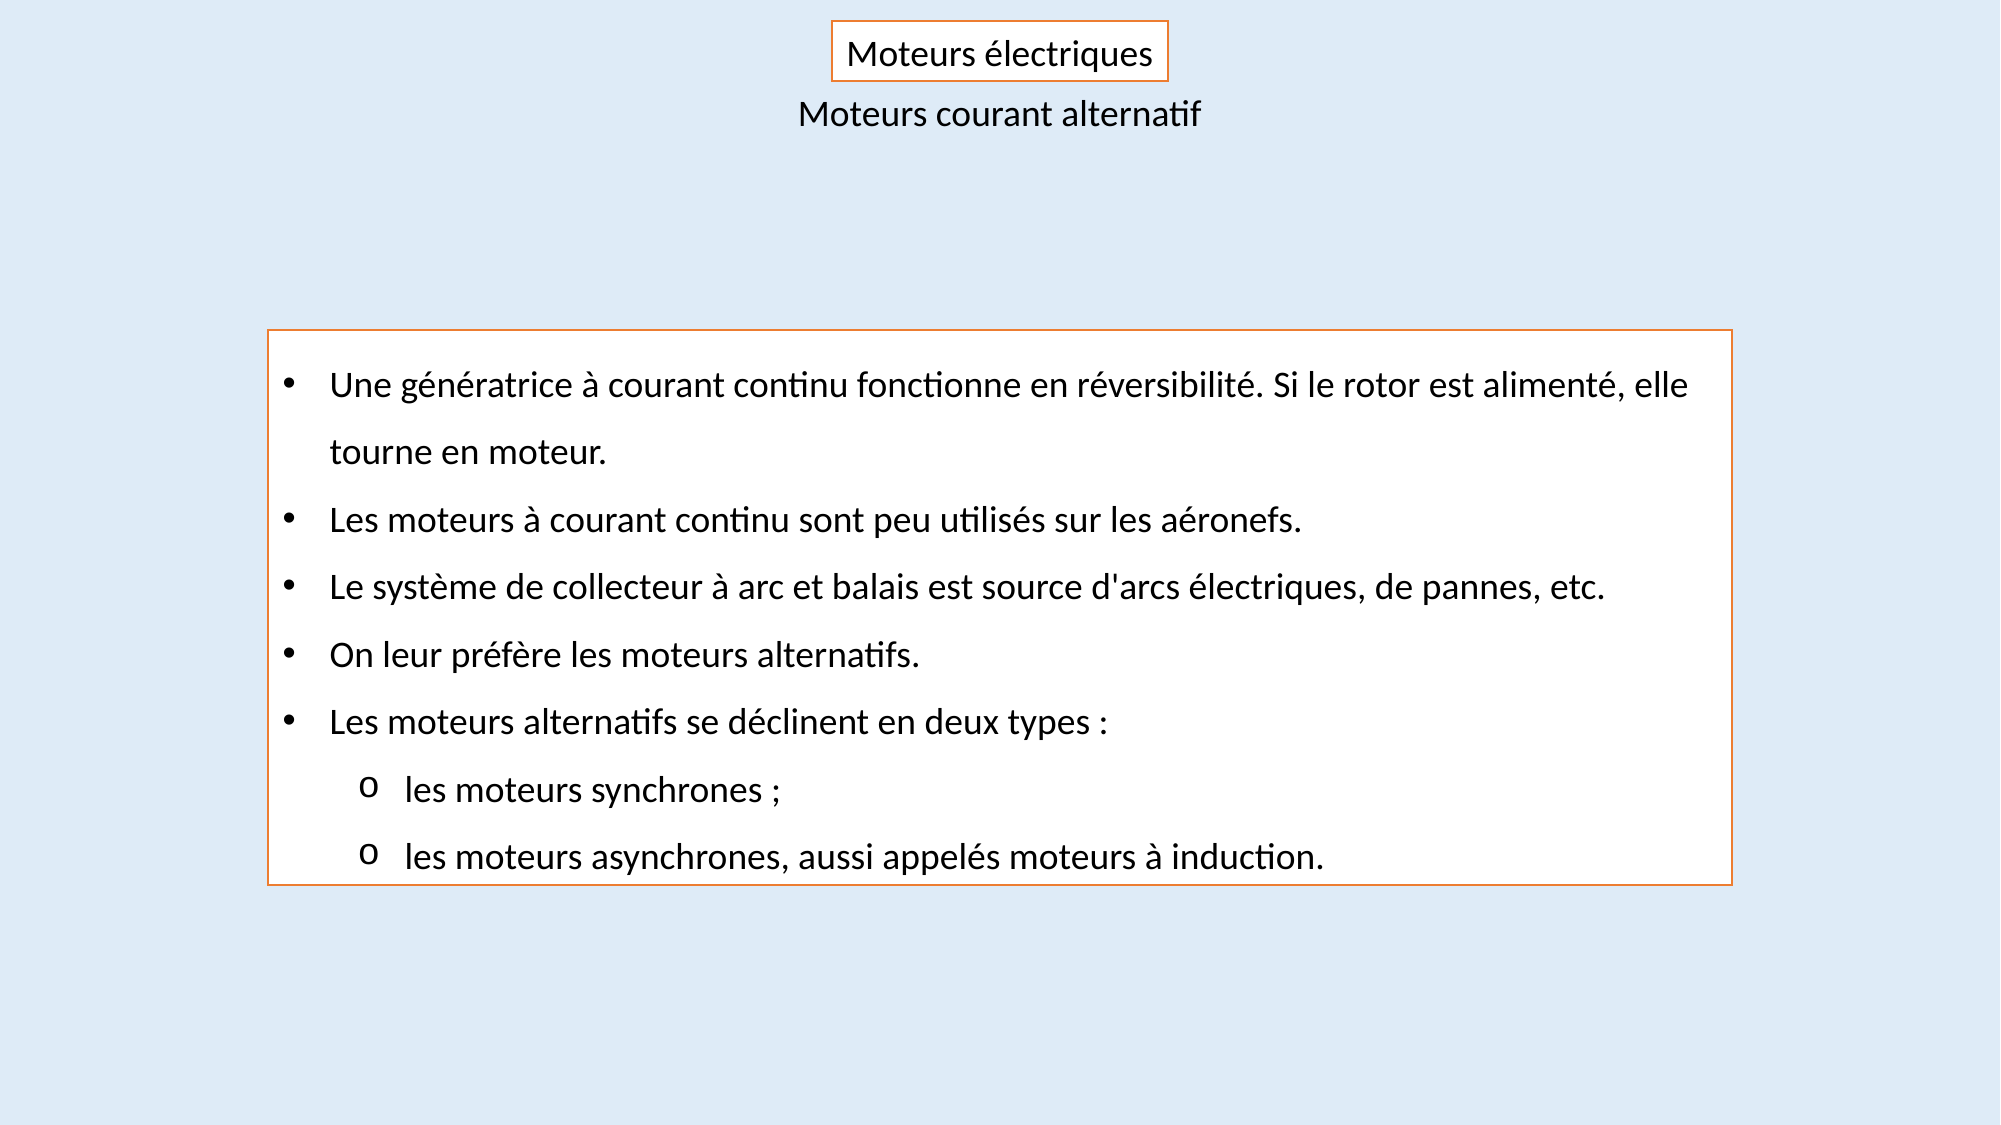

Moteurs électriques
Moteurs courant alternatif
Une génératrice à courant continu fonctionne en réversibilité. Si le rotor est alimenté, elle tourne en moteur.
Les moteurs à courant continu sont peu utilisés sur les aéronefs.
Le système de collecteur à arc et balais est source d'arcs électriques, de pannes, etc.
On leur préfère les moteurs alternatifs.
Les moteurs alternatifs se déclinent en deux types :
les moteurs synchrones ;
les moteurs asynchrones, aussi appelés moteurs à induction.